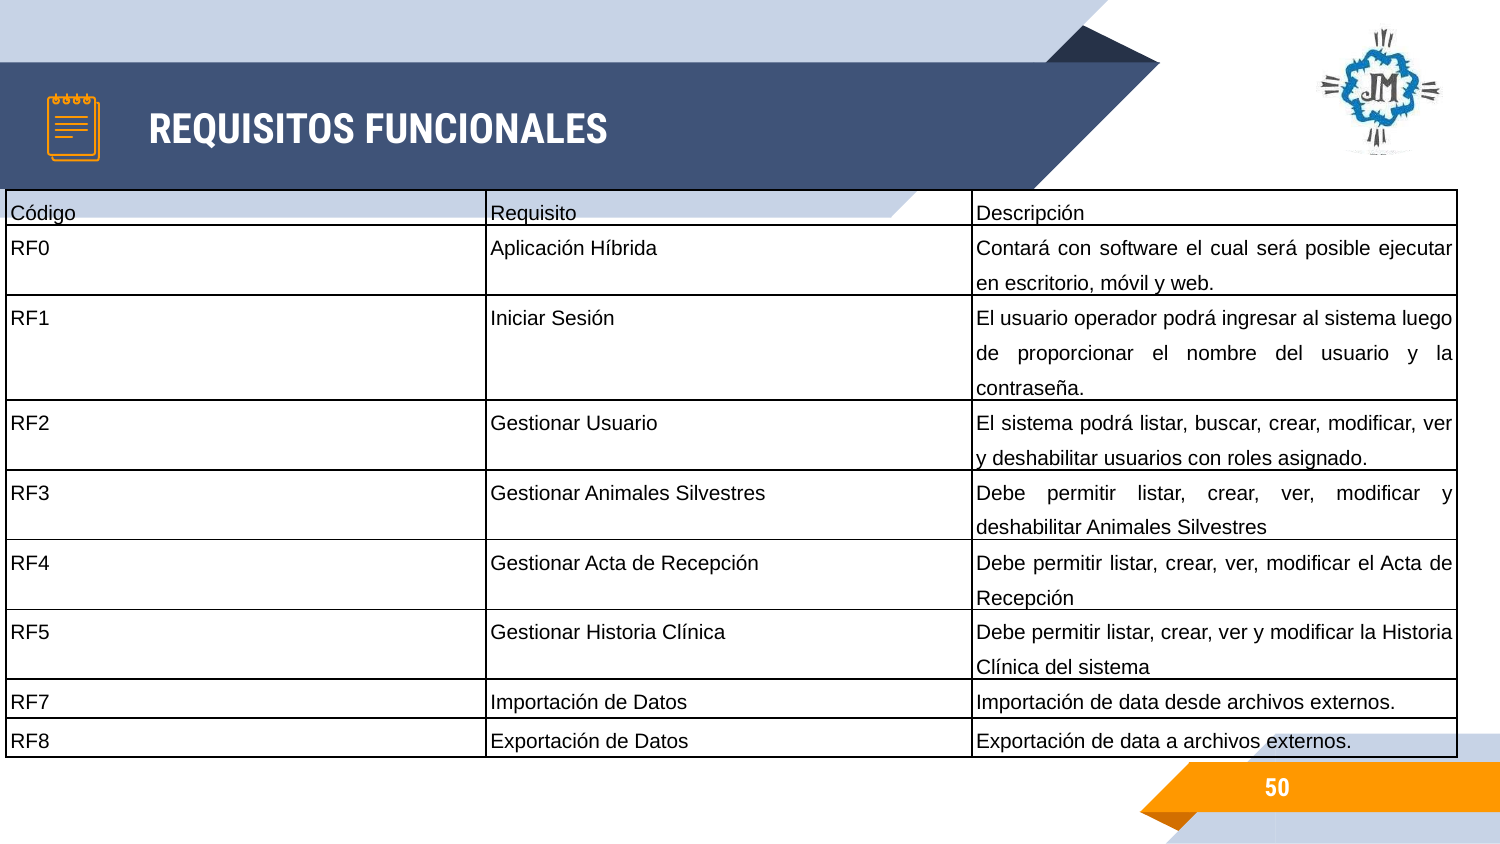

# REQUISITOS FUNCIONALES
| Código | Requisito | Descripción |
| --- | --- | --- |
| RF0 | Aplicación Híbrida | Contará con software el cual será posible ejecutar en escritorio, móvil y web. |
| RF1 | Iniciar Sesión | El usuario operador podrá ingresar al sistema luego de proporcionar el nombre del usuario y la contraseña. |
| RF2 | Gestionar Usuario | El sistema podrá listar, buscar, crear, modificar, ver y deshabilitar usuarios con roles asignado. |
| RF3 | Gestionar Animales Silvestres | Debe permitir listar, crear, ver, modificar y deshabilitar Animales Silvestres |
| RF4 | Gestionar Acta de Recepción | Debe permitir listar, crear, ver, modificar el Acta de Recepción |
| RF5 | Gestionar Historia Clínica | Debe permitir listar, crear, ver y modificar la Historia Clínica del sistema |
| RF7 | Importación de Datos | Importación de data desde archivos externos. |
| RF8 | Exportación de Datos | Exportación de data a archivos externos. |
50